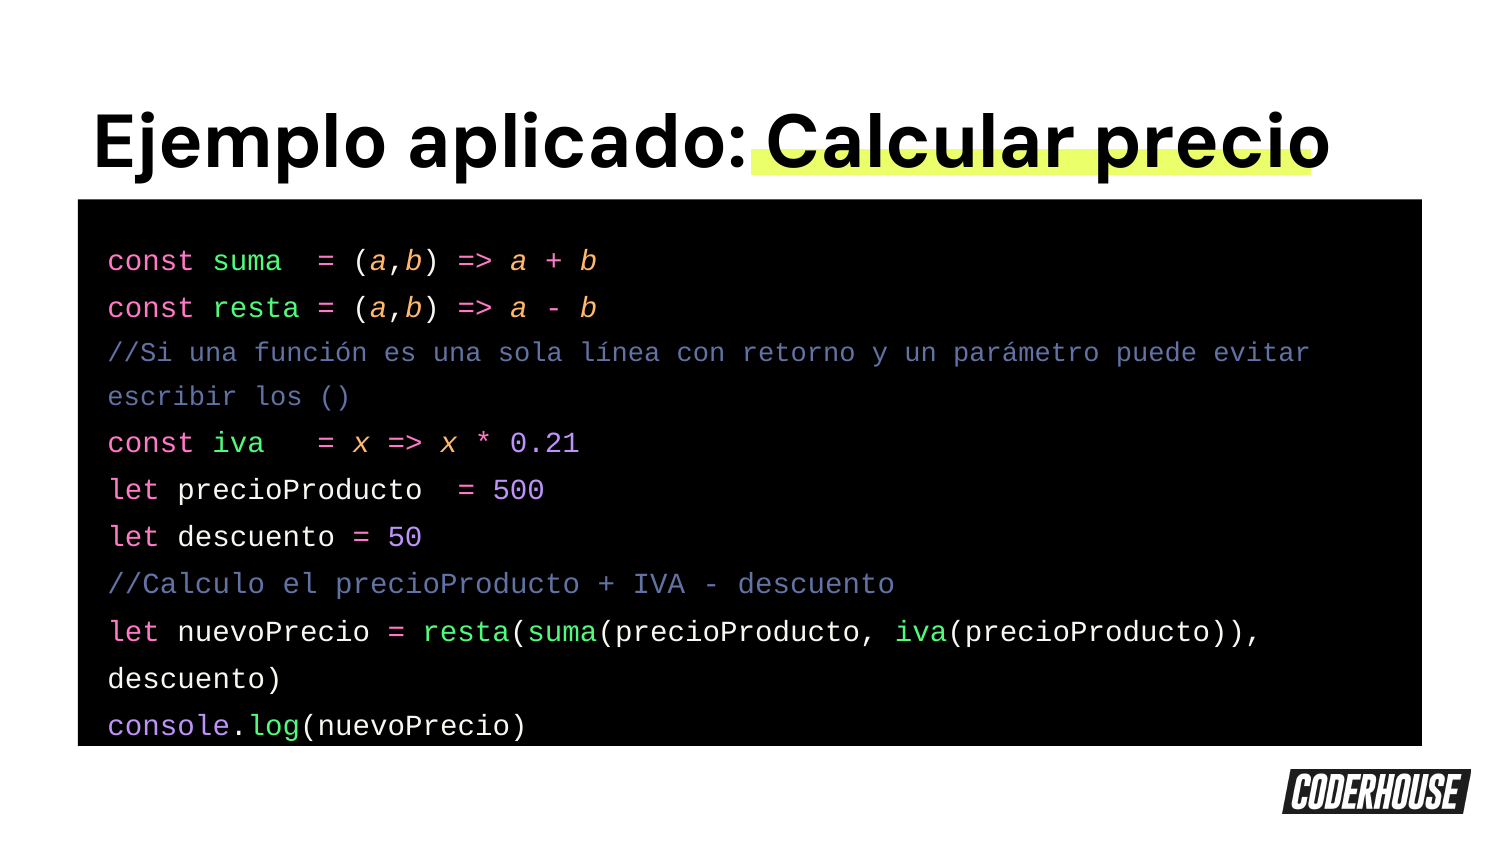

Ejemplo aplicado: Calcular precio

const suma  = (a,b) => a + b
const resta = (a,b) => a - b
//Si una función es una sola línea con retorno y un parámetro puede evitar escribir los ()
const iva   = x => x * 0.21
let precioProducto  = 500
let descuento = 50
//Calculo el precioProducto + IVA - descuento
let nuevoPrecio = resta(suma(precioProducto, iva(precioProducto)), descuento)
console.log(nuevoPrecio)